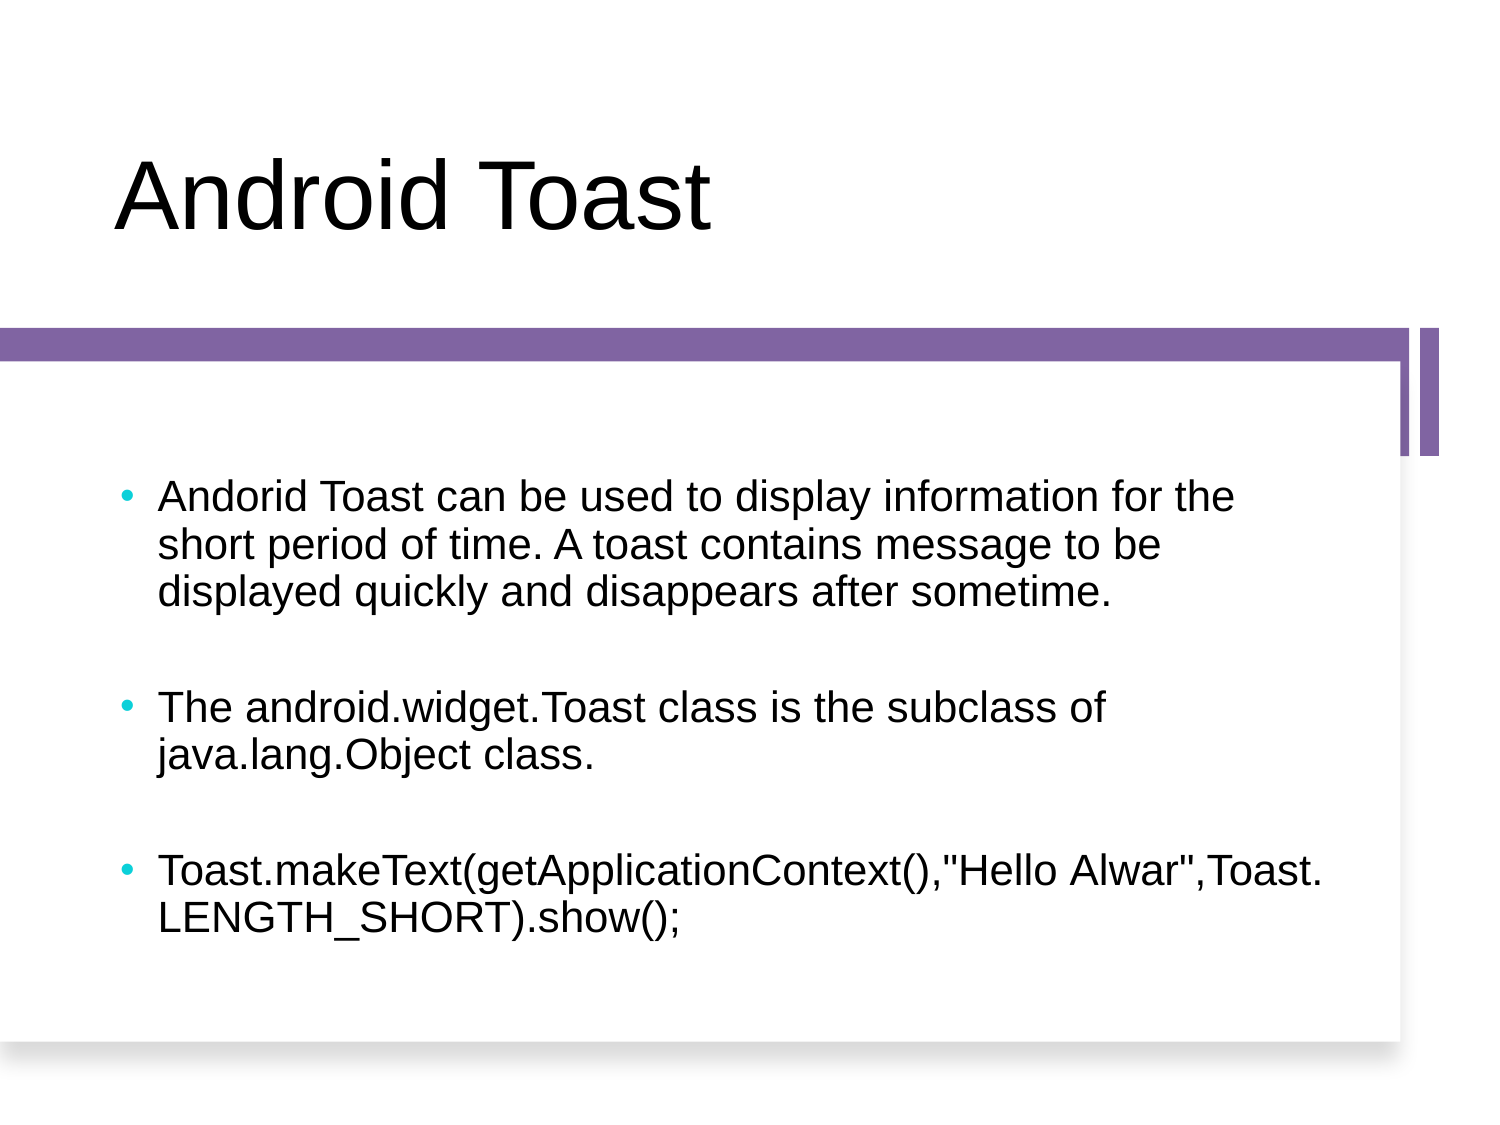

Android Toast

Andorid Toast can be used to display information for the short period of time. A toast contains message to be displayed quickly and disappears after sometime.

The android.widget.Toast class is the subclass of java.lang.Object class.

Toast.makeText(getApplicationContext(),"Hello Alwar",Toast.LENGTH_SHORT).show();